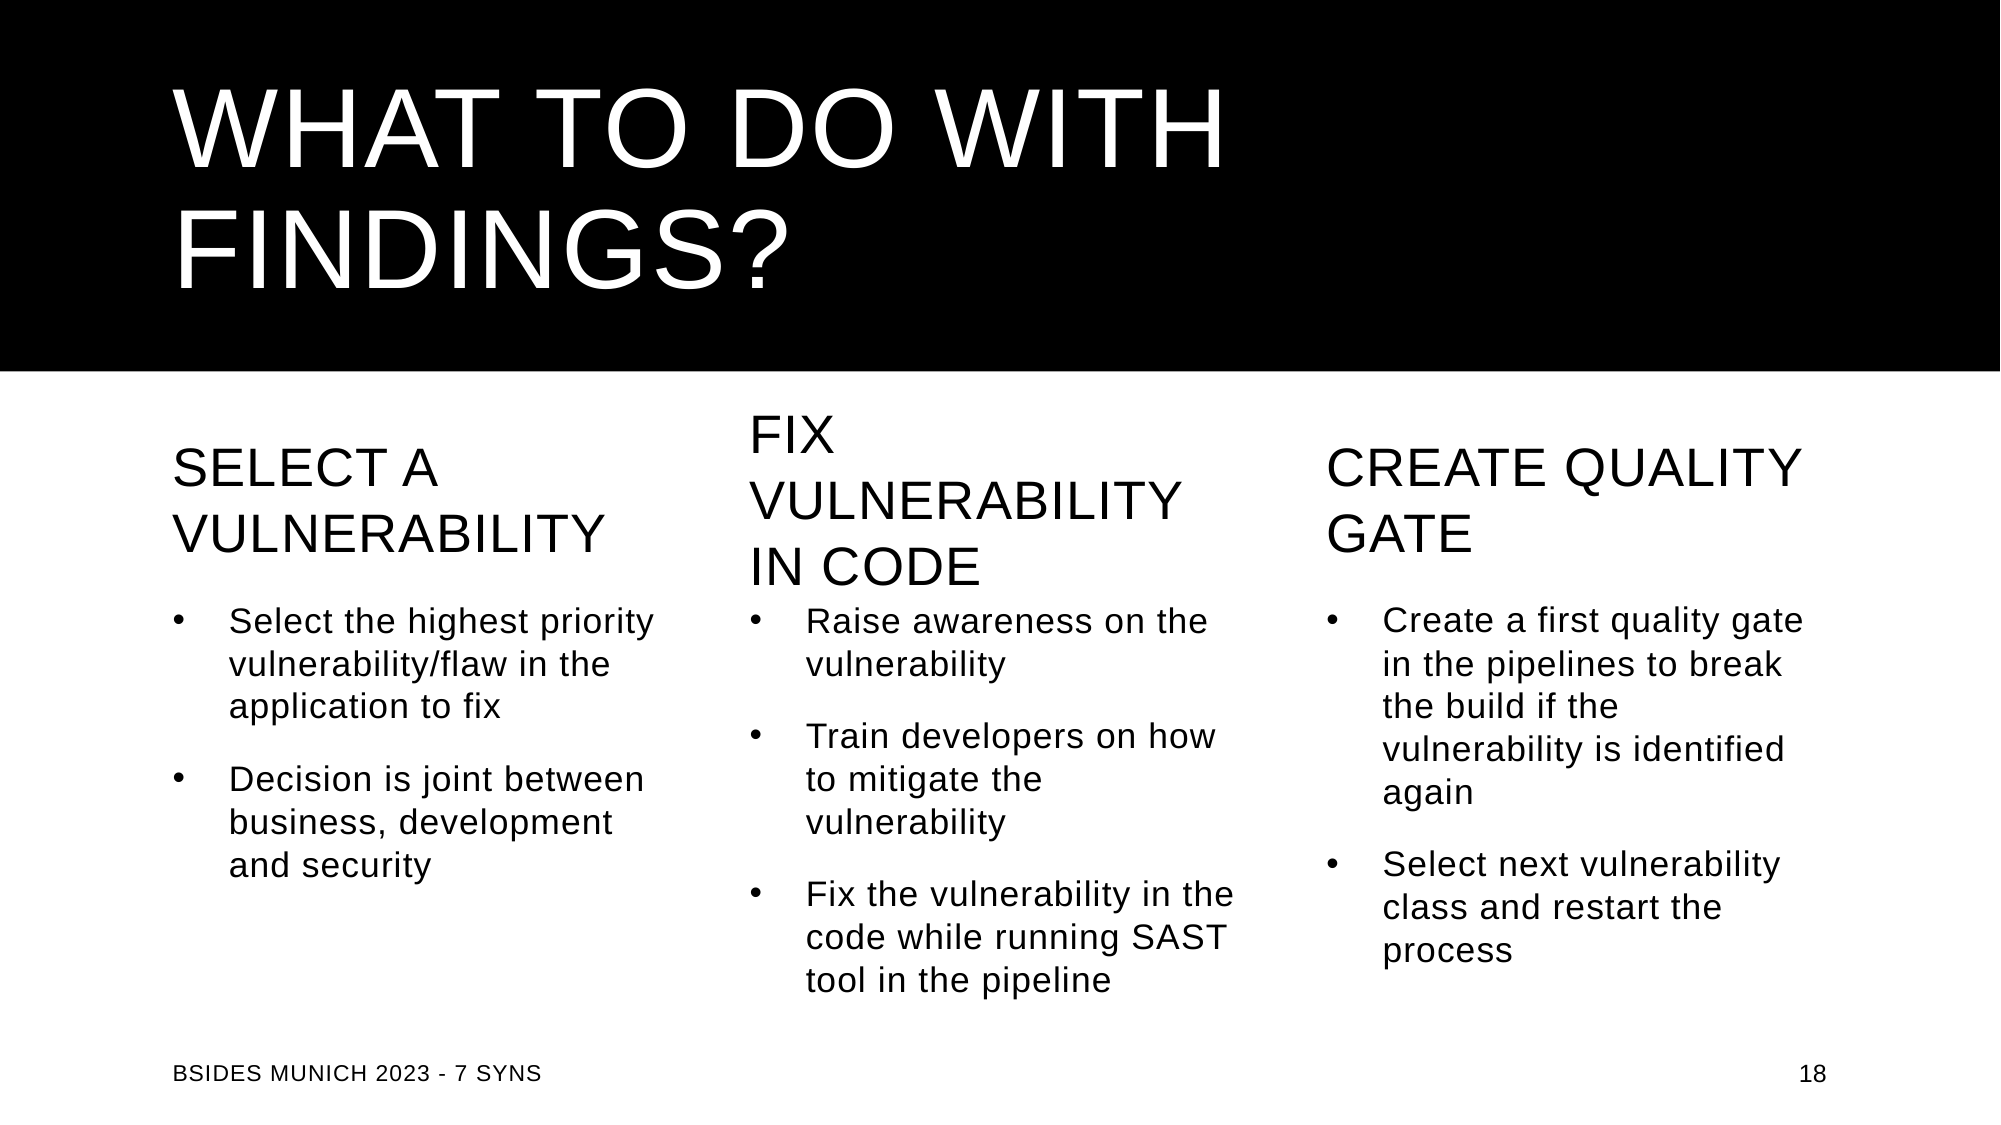

# What to do with findings?
Select a vulnerability
Fix vulnerability in code
Create Quality gate
Select the highest priority vulnerability/flaw in the application to fix
Decision is joint between business, development and security
Raise awareness on the vulnerability
Train developers on how to mitigate the vulnerability
Fix the vulnerability in the code while running SAST tool in the pipeline
Create a first quality gate in the pipelines to break the build if the vulnerability is identified again
Select next vulnerability class and restart the process
BSides Munich 2023 - 7 SYNs
18